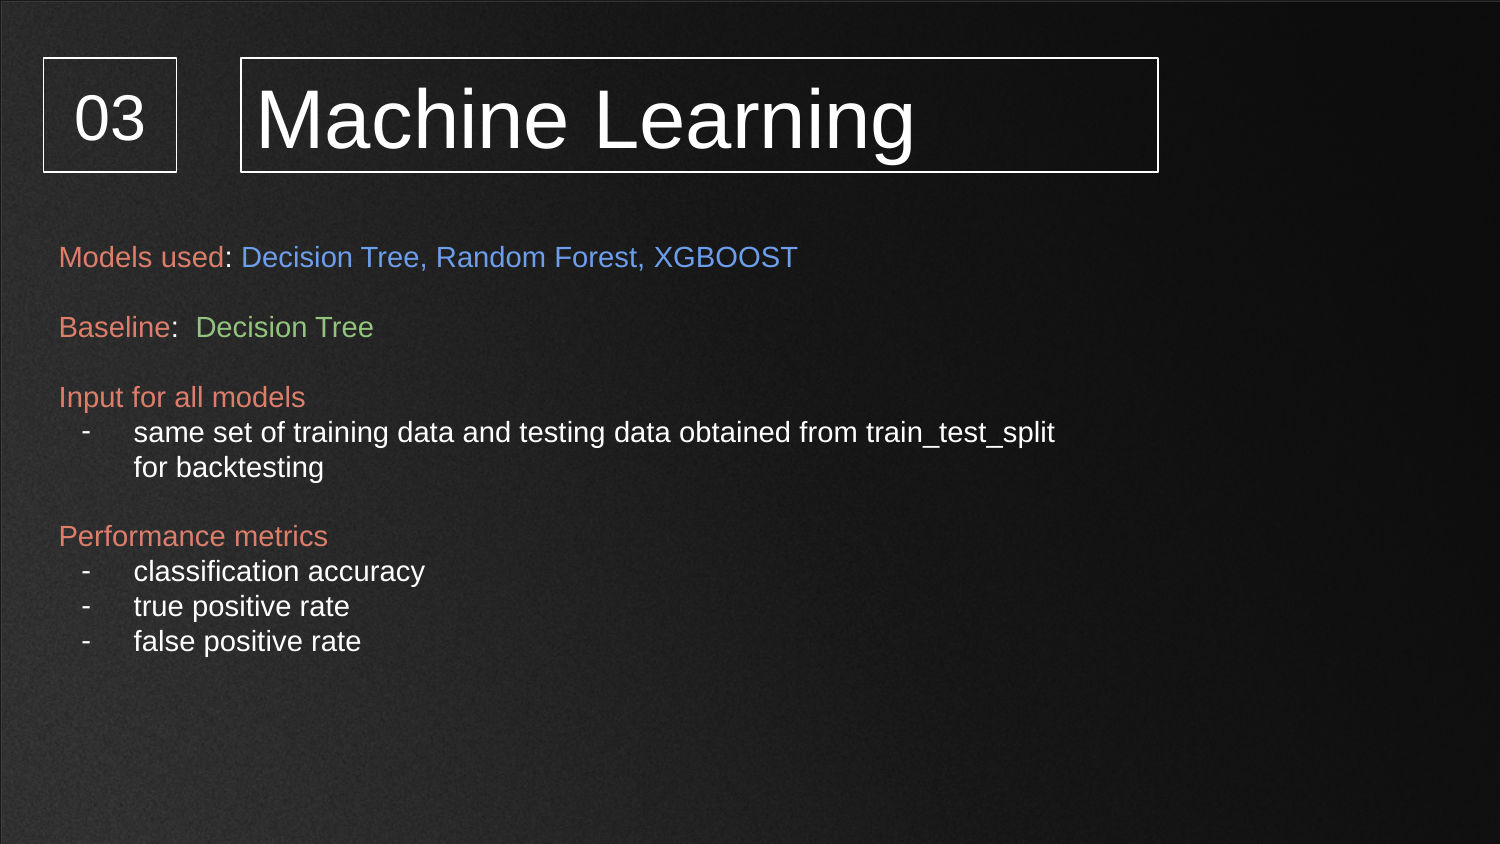

03
# Machine Learning

Models used: Decision Tree, Random Forest, XGBOOST

Baseline:  Decision Tree

Input for all models
same set of training data and testing data obtained from train_test_split for backtesting

Performance metrics
classification accuracy
true positive rate
false positive rate